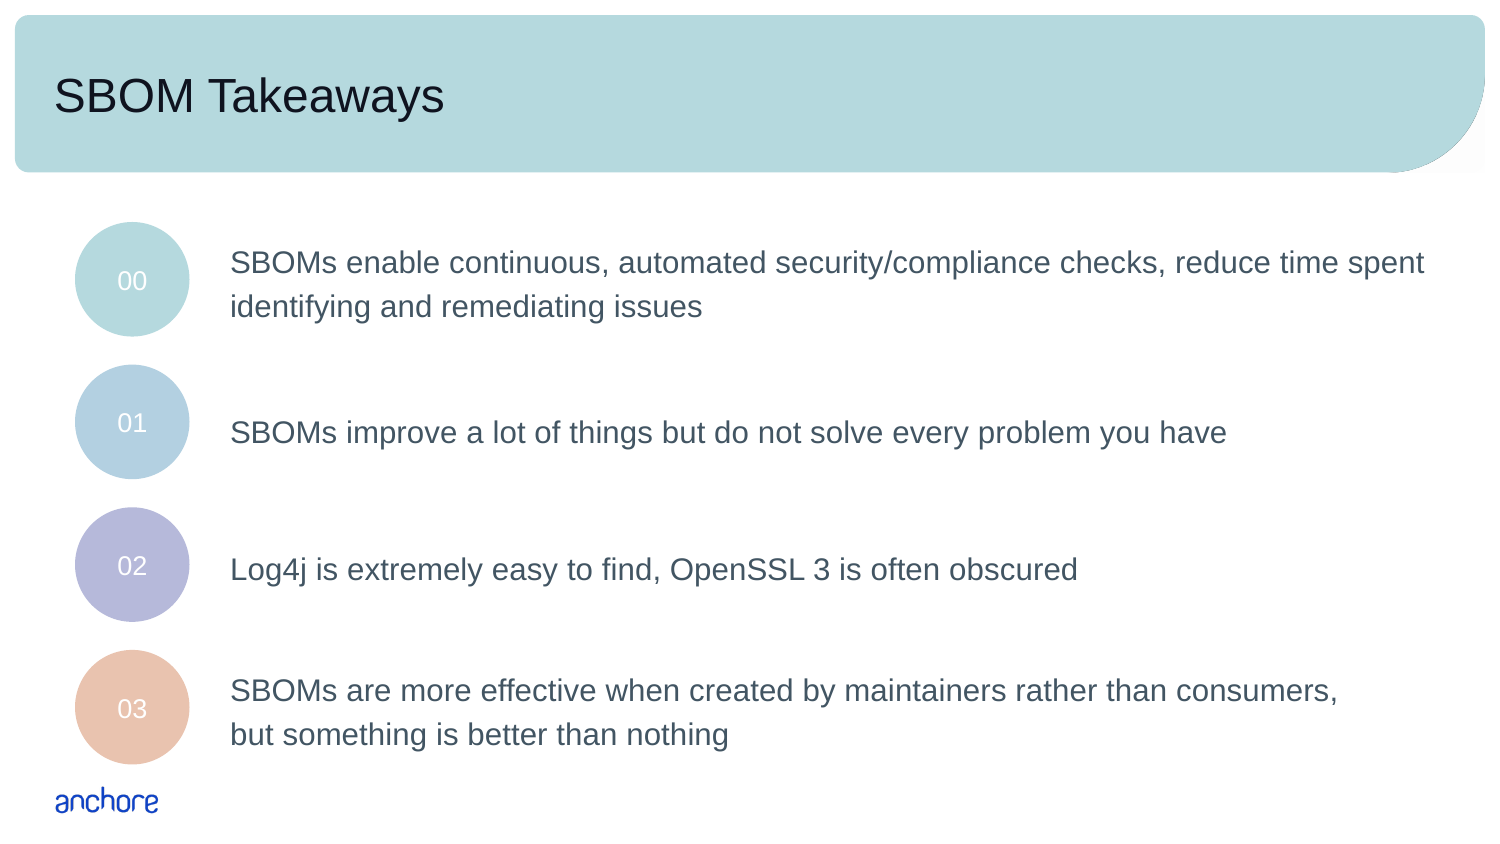

# SBOM Takeaways
00
SBOMs enable continuous, automated security/compliance checks, reduce time spent identifying and remediating issues
01
SBOMs improve a lot of things but do not solve every problem you have
02
Log4j is extremely easy to find, OpenSSL 3 is often obscured
03
SBOMs are more effective when created by maintainers rather than consumers, but something is better than nothing